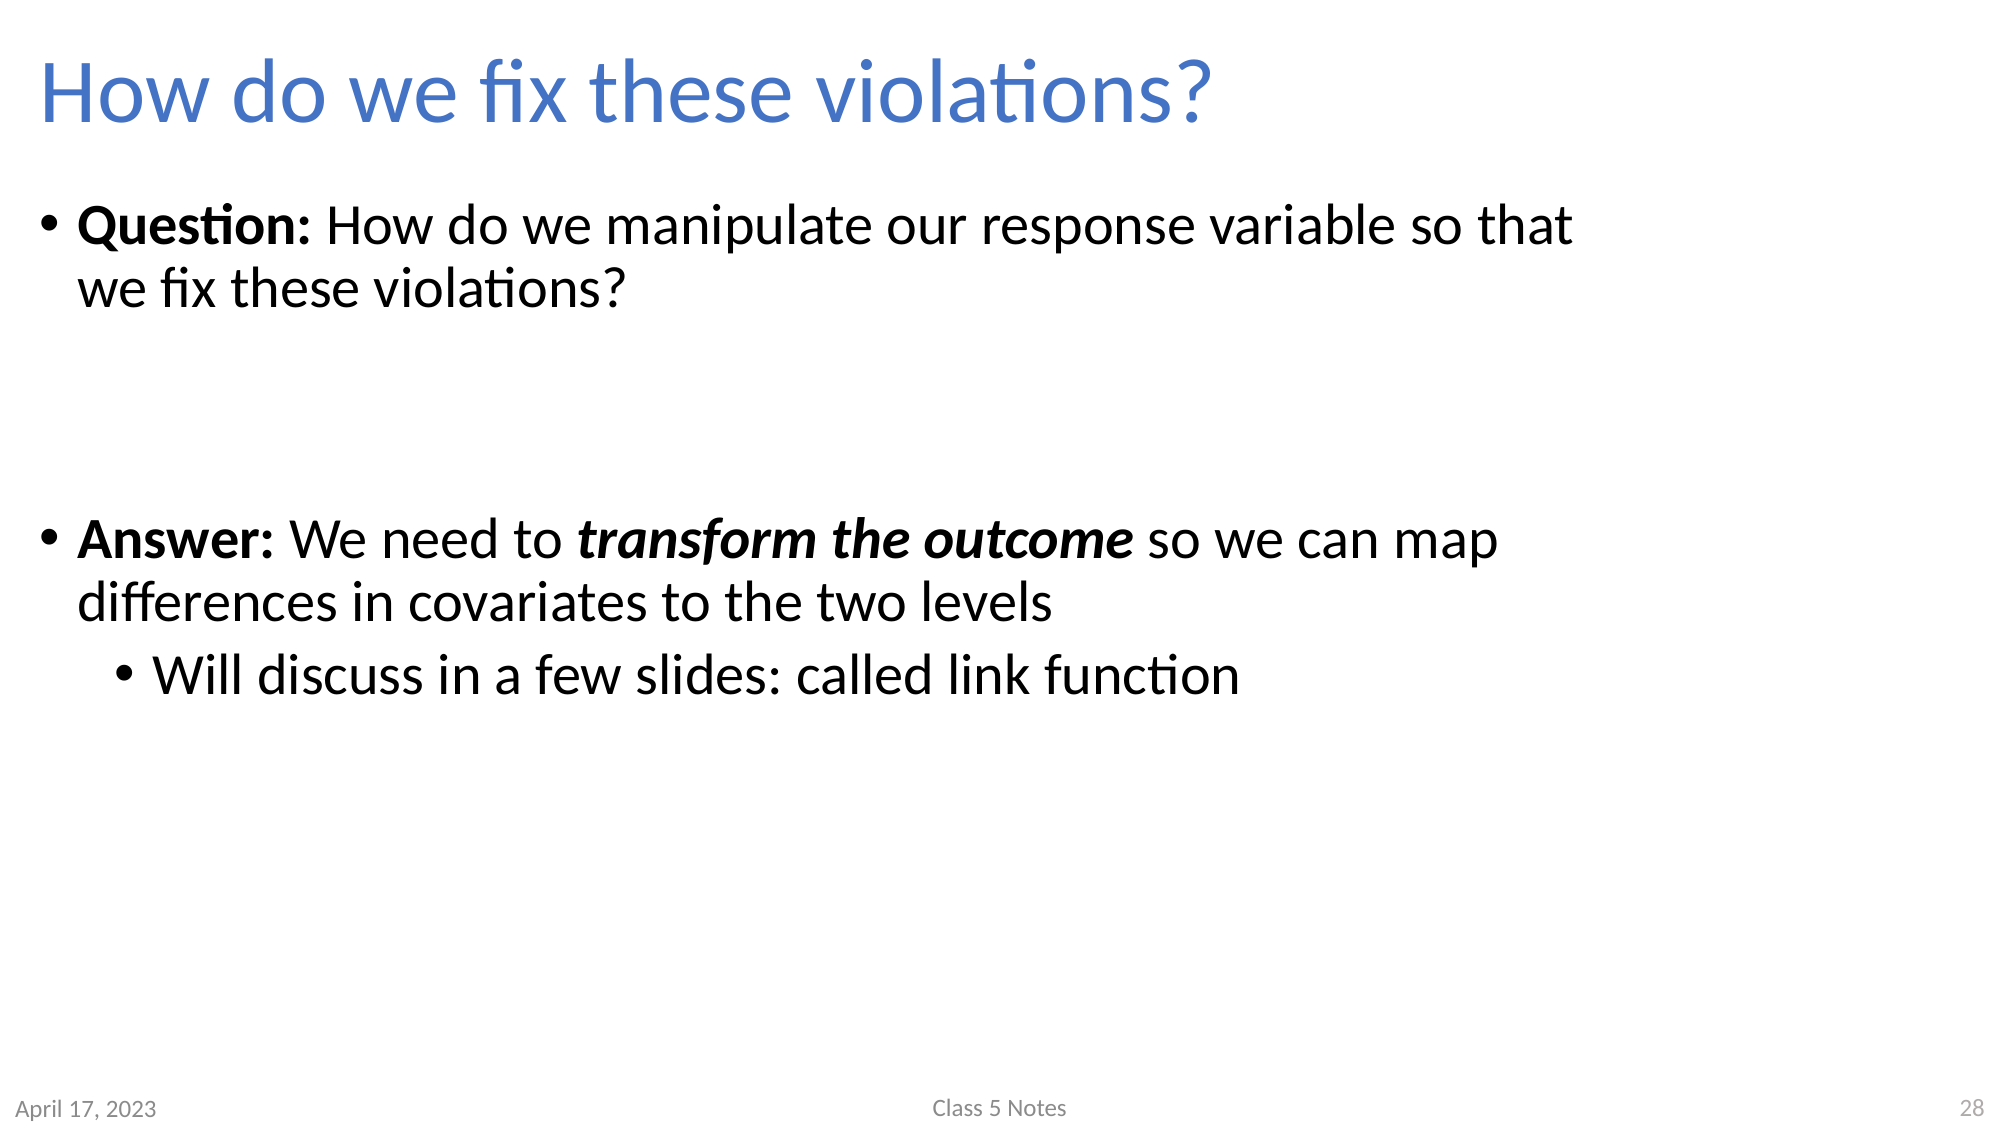

# How do we fix these violations?
Question: How do we manipulate our response variable so that we fix these violations?

Answer: We need to transform the outcome so we can map differences in covariates to the two levels
Will discuss in a few slides: called link function
28
Class 5 Notes
April 17, 2023